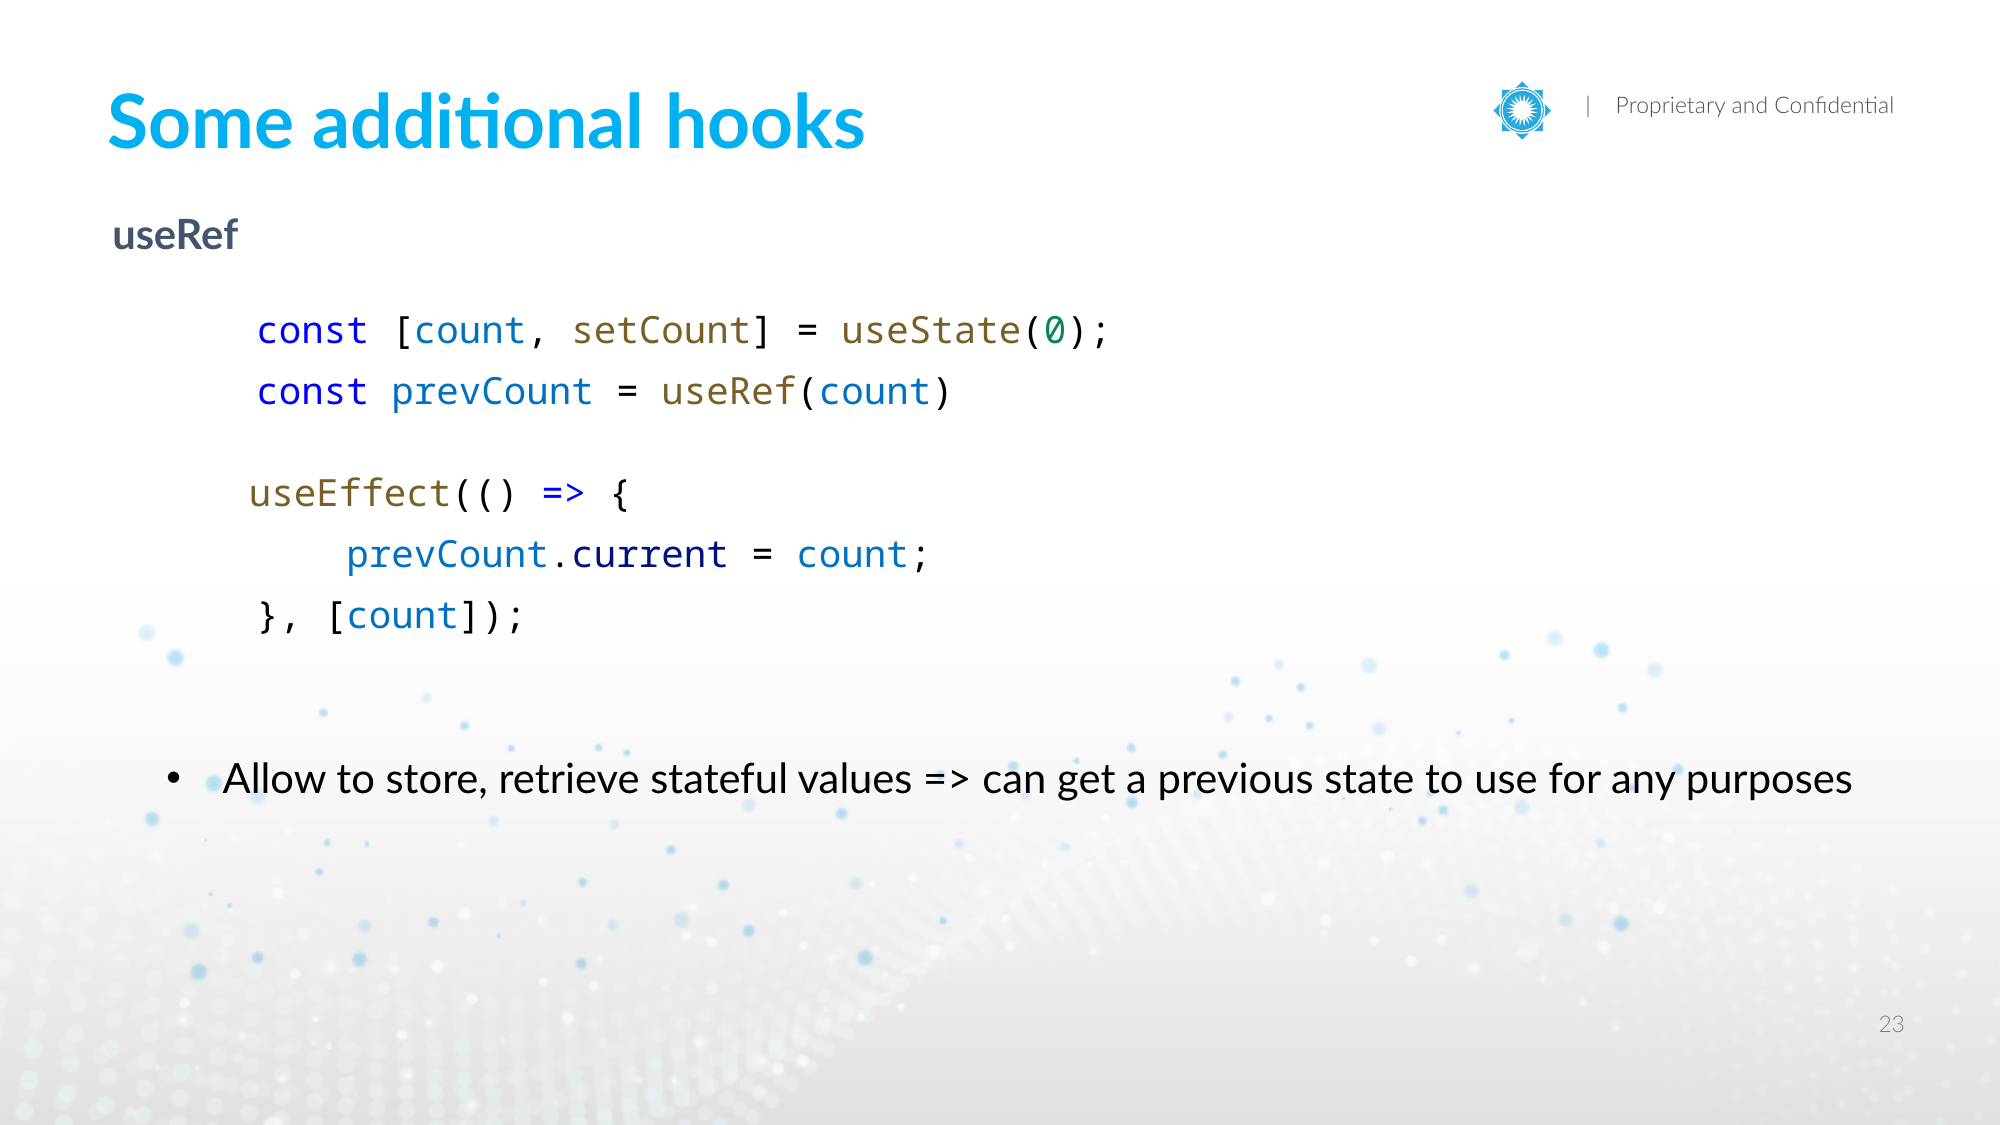

# Some additional hooks
useRef
    const [count, setCount] = useState(0);
    const prevCount = useRef(count)
  useEffect(() => {
        prevCount.current = count;
    }, [count]);

Allow to store, retrieve stateful values => can get a previous state to use for any purposes